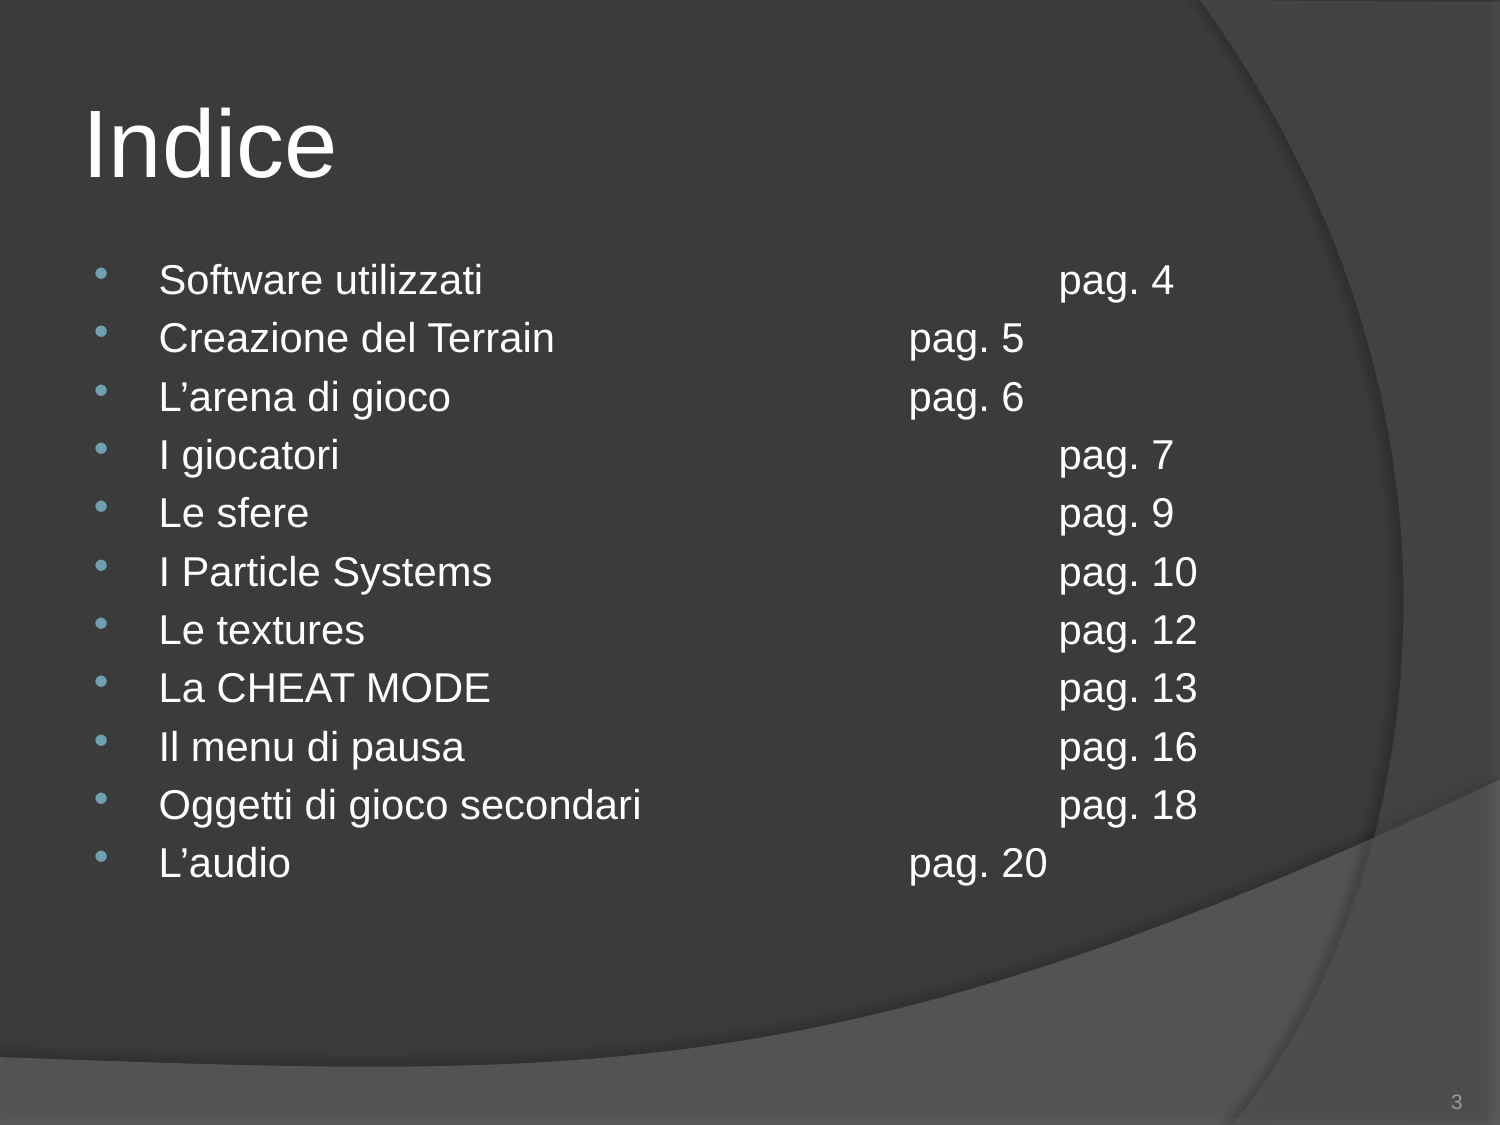

# Indice
Software utilizzati				pag. 4
Creazione del Terrain			pag. 5
L’arena di gioco				pag. 6
I giocatori					pag. 7
Le sfere					pag. 9
I Particle Systems				pag. 10
Le textures					pag. 12
La CHEAT MODE				pag. 13
Il menu di pausa				pag. 16
Oggetti di gioco secondari			pag. 18
L’audio					pag. 20
3